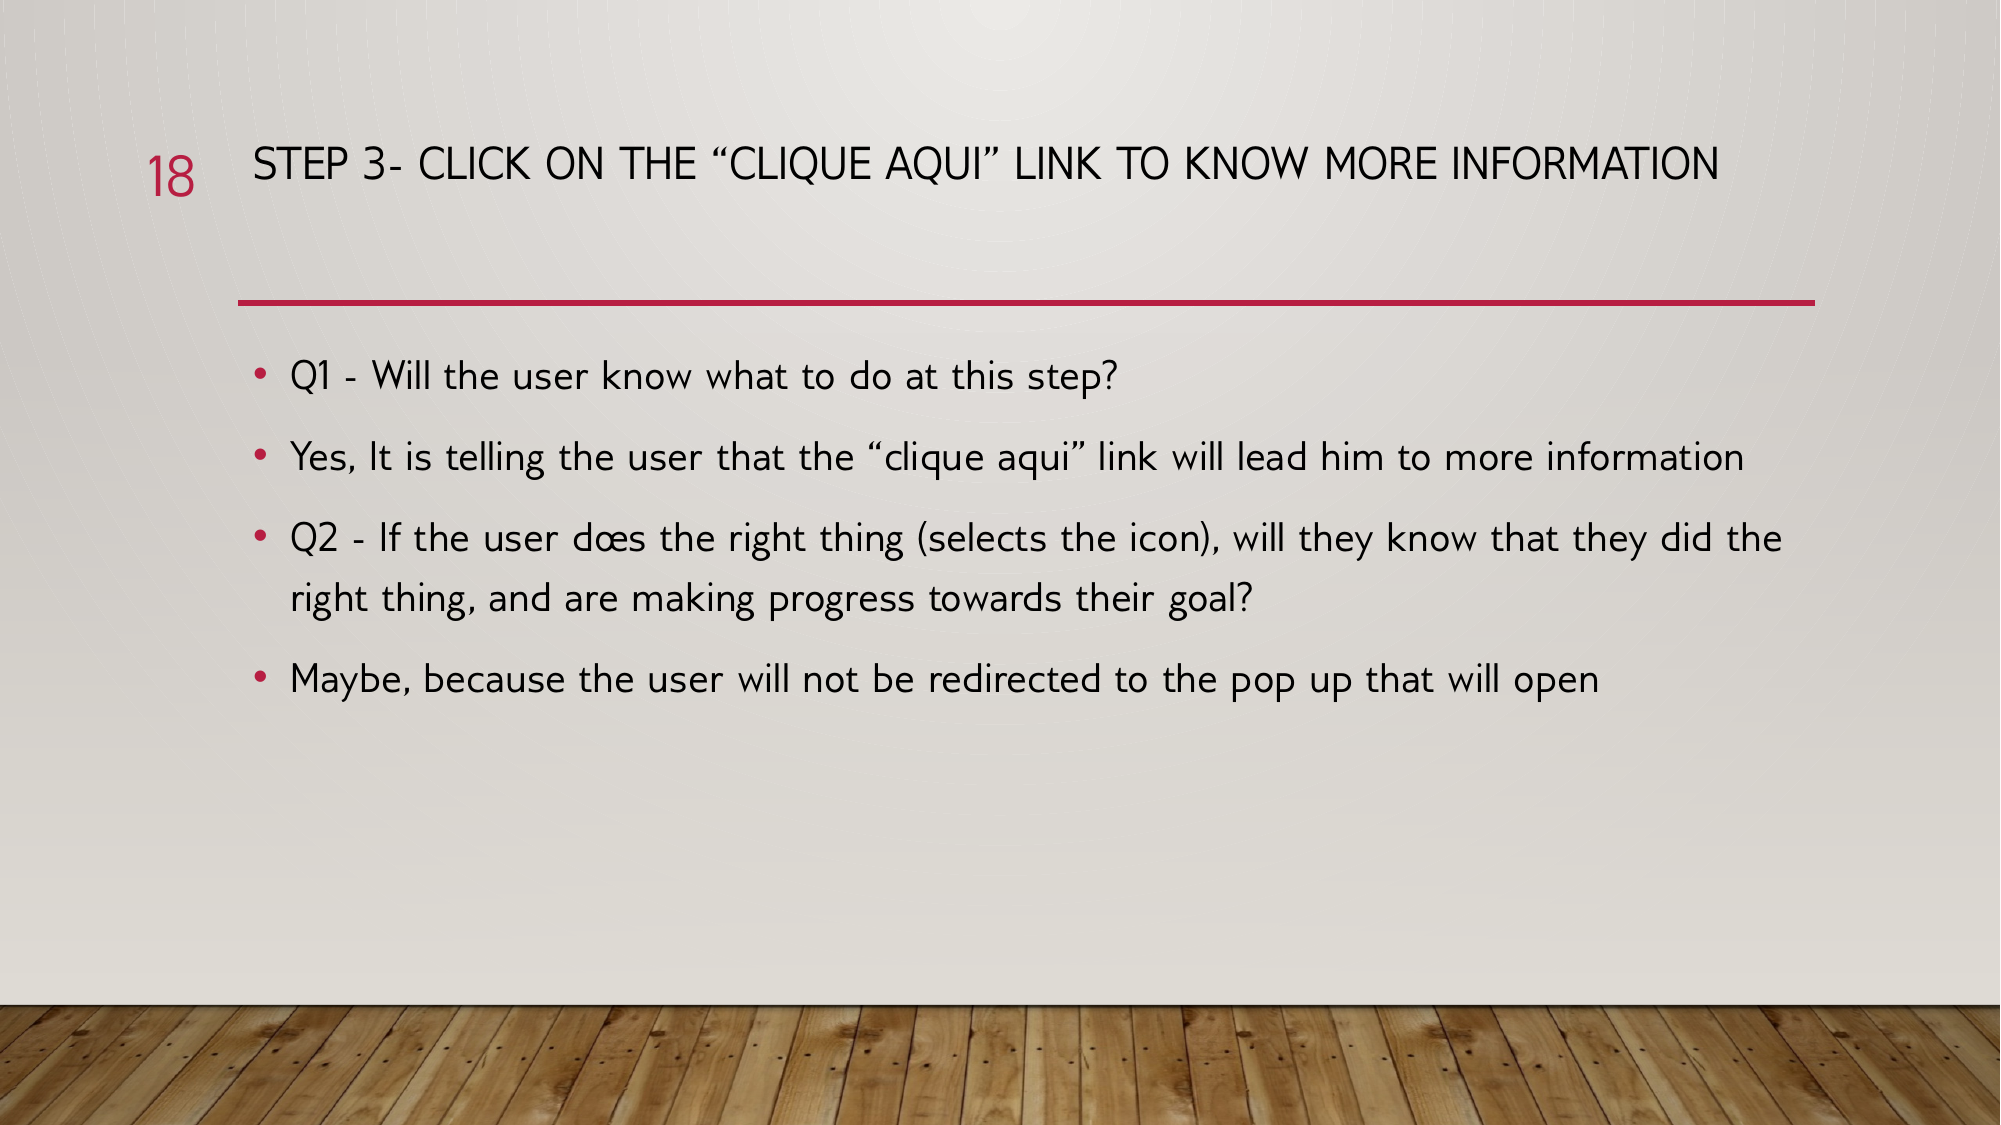

18
# STEP 3- Click on the “clique aqui” link to know more information
Q1 - Will the user know what to do at this step?
Yes, It is telling the user that the “clique aqui” link will lead him to more information
Q2 - If the user does the right thing (selects the icon), will they know that they did the right thing, and are making progress towards their goal?
Maybe, because the user will not be redirected to the pop up that will open